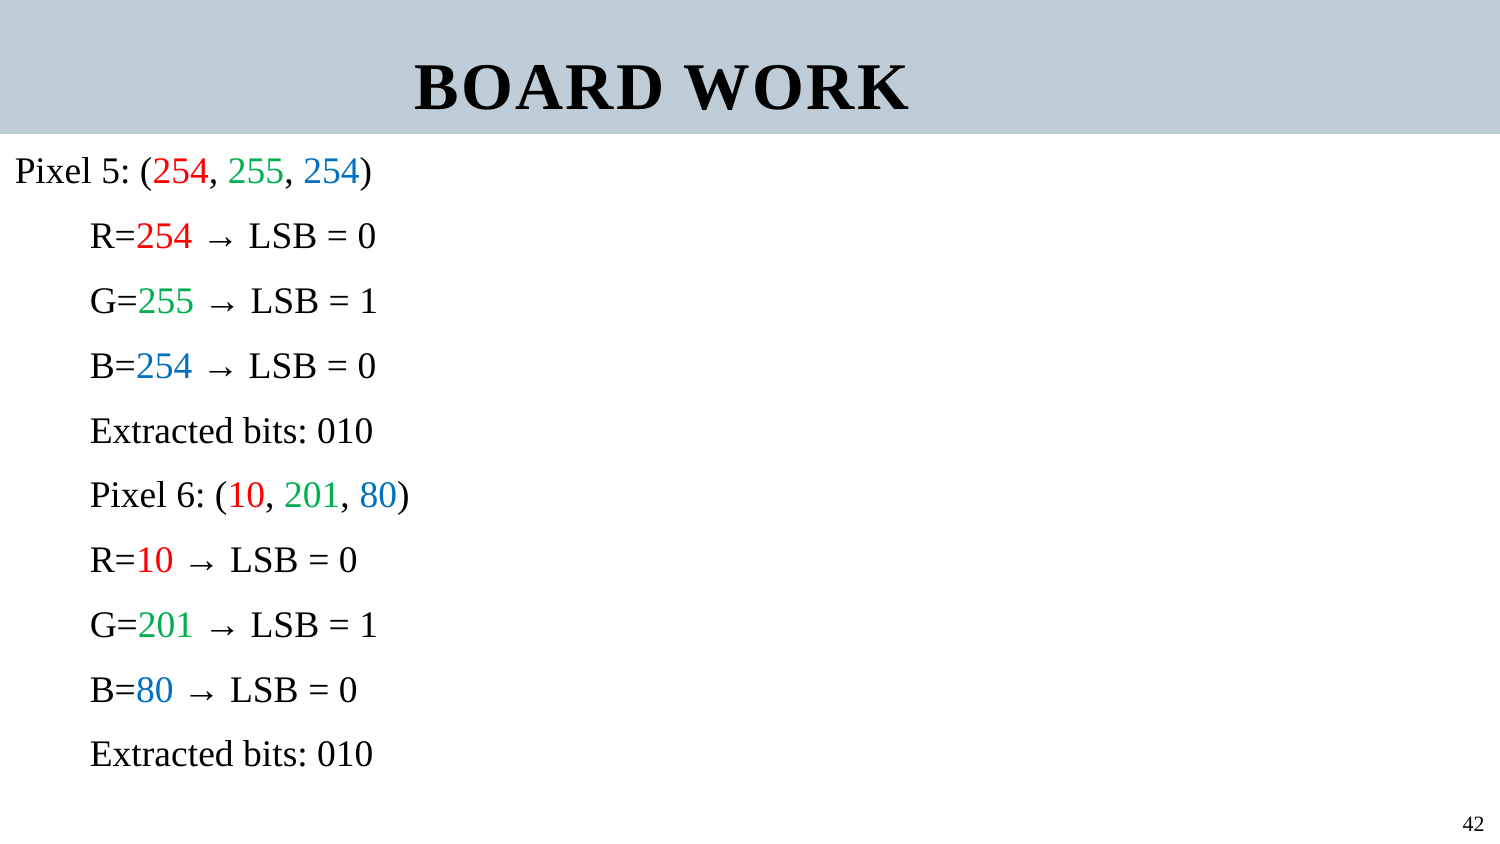

BOARD WORK
Pixel 5: (254, 255, 254)
R=254 → LSB = 0
G=255 → LSB = 1
B=254 → LSB = 0
Extracted bits: 010
Pixel 6: (10, 201, 80)
R=10 → LSB = 0
G=201 → LSB = 1
B=80 → LSB = 0
Extracted bits: 010

42